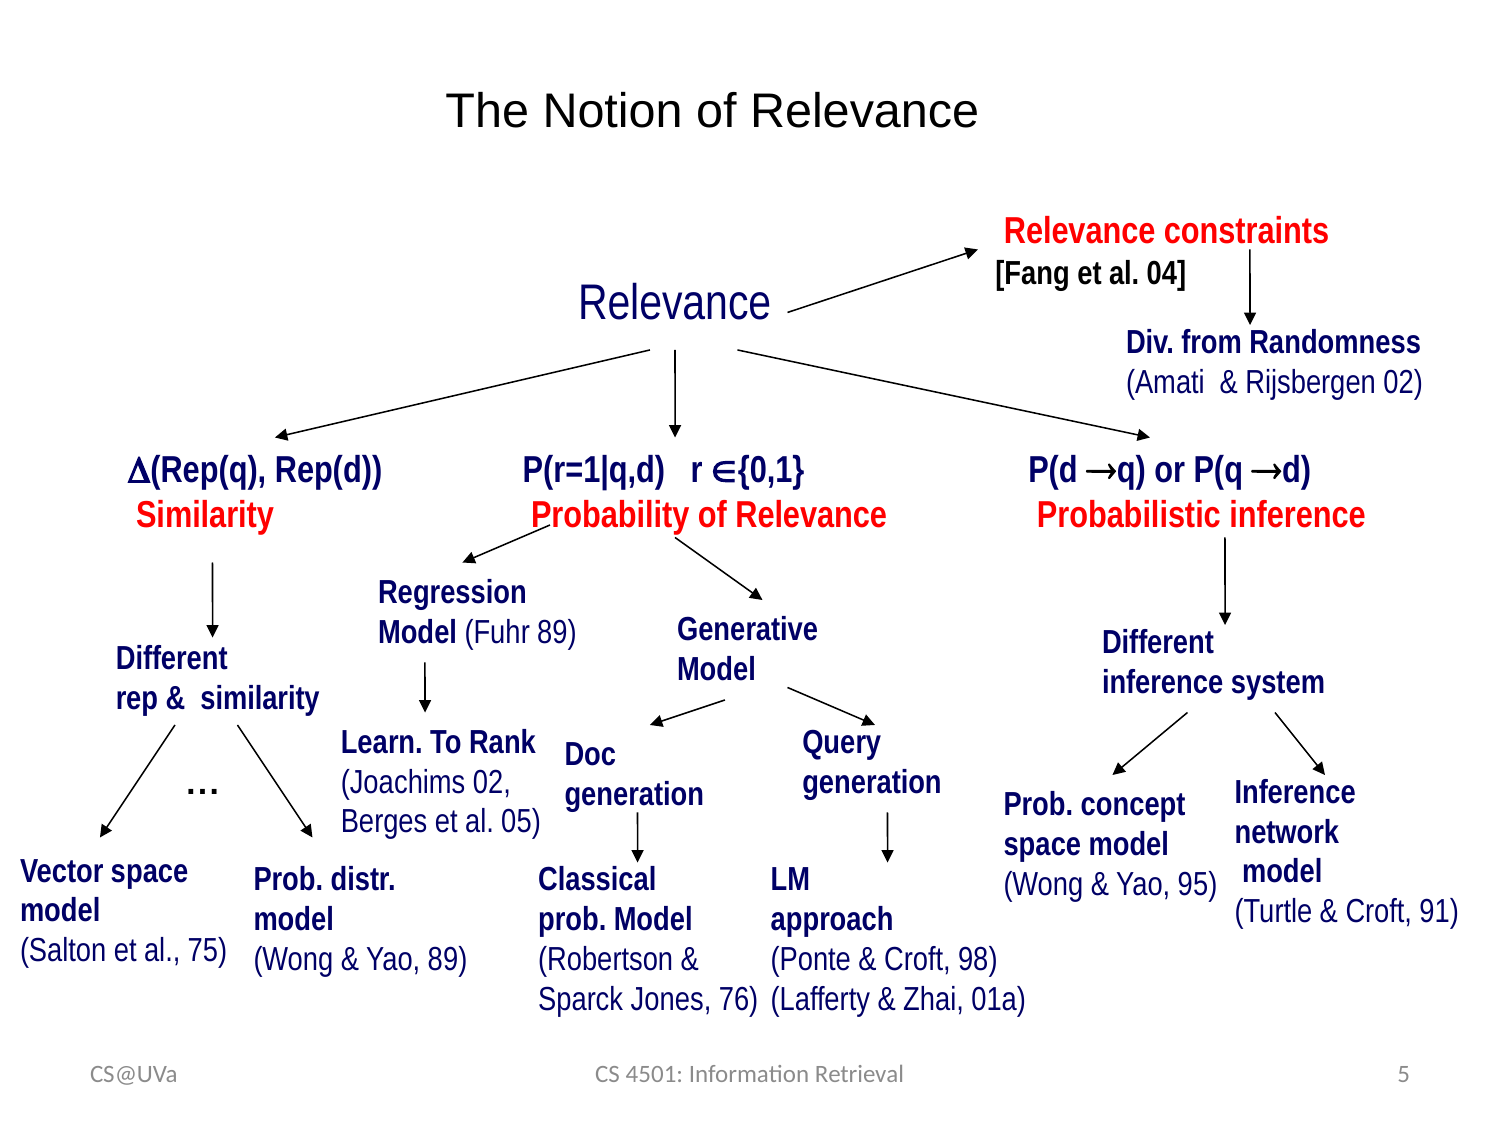

# The Notion of Relevance
 Relevance constraints
[Fang et al. 04]

Relevance

P(d →q) or P(q →d)
 Probabilistic inference
Δ(Rep(q), Rep(d))
 Similarity
P(r=1|q,d)   r ∈{0,1}
 Probability of Relevance
Div. from Randomness
(Amati  & Rijsbergen 02)

Regression
Model (Fuhr 89)
Generative
Model

Different
inference system

Inference
network
 model
(Turtle & Croft, 91)
Prob. concept
space model
(Wong & Yao, 95)

Different
rep &  similarity

…
Vector space
model
(Salton et al., 75)
Prob. distr.
model
(Wong & Yao, 89)

Query
generation
Doc
generation
Learn. To Rank
(Joachims 02,
Berges et al. 05)

Classical
prob. Model
(Robertson &
Sparck Jones, 76)

LM
approach
(Ponte & Croft, 98)
(Lafferty & Zhai, 01a)
CS@UVa
CS 4501: Information Retrieval
5